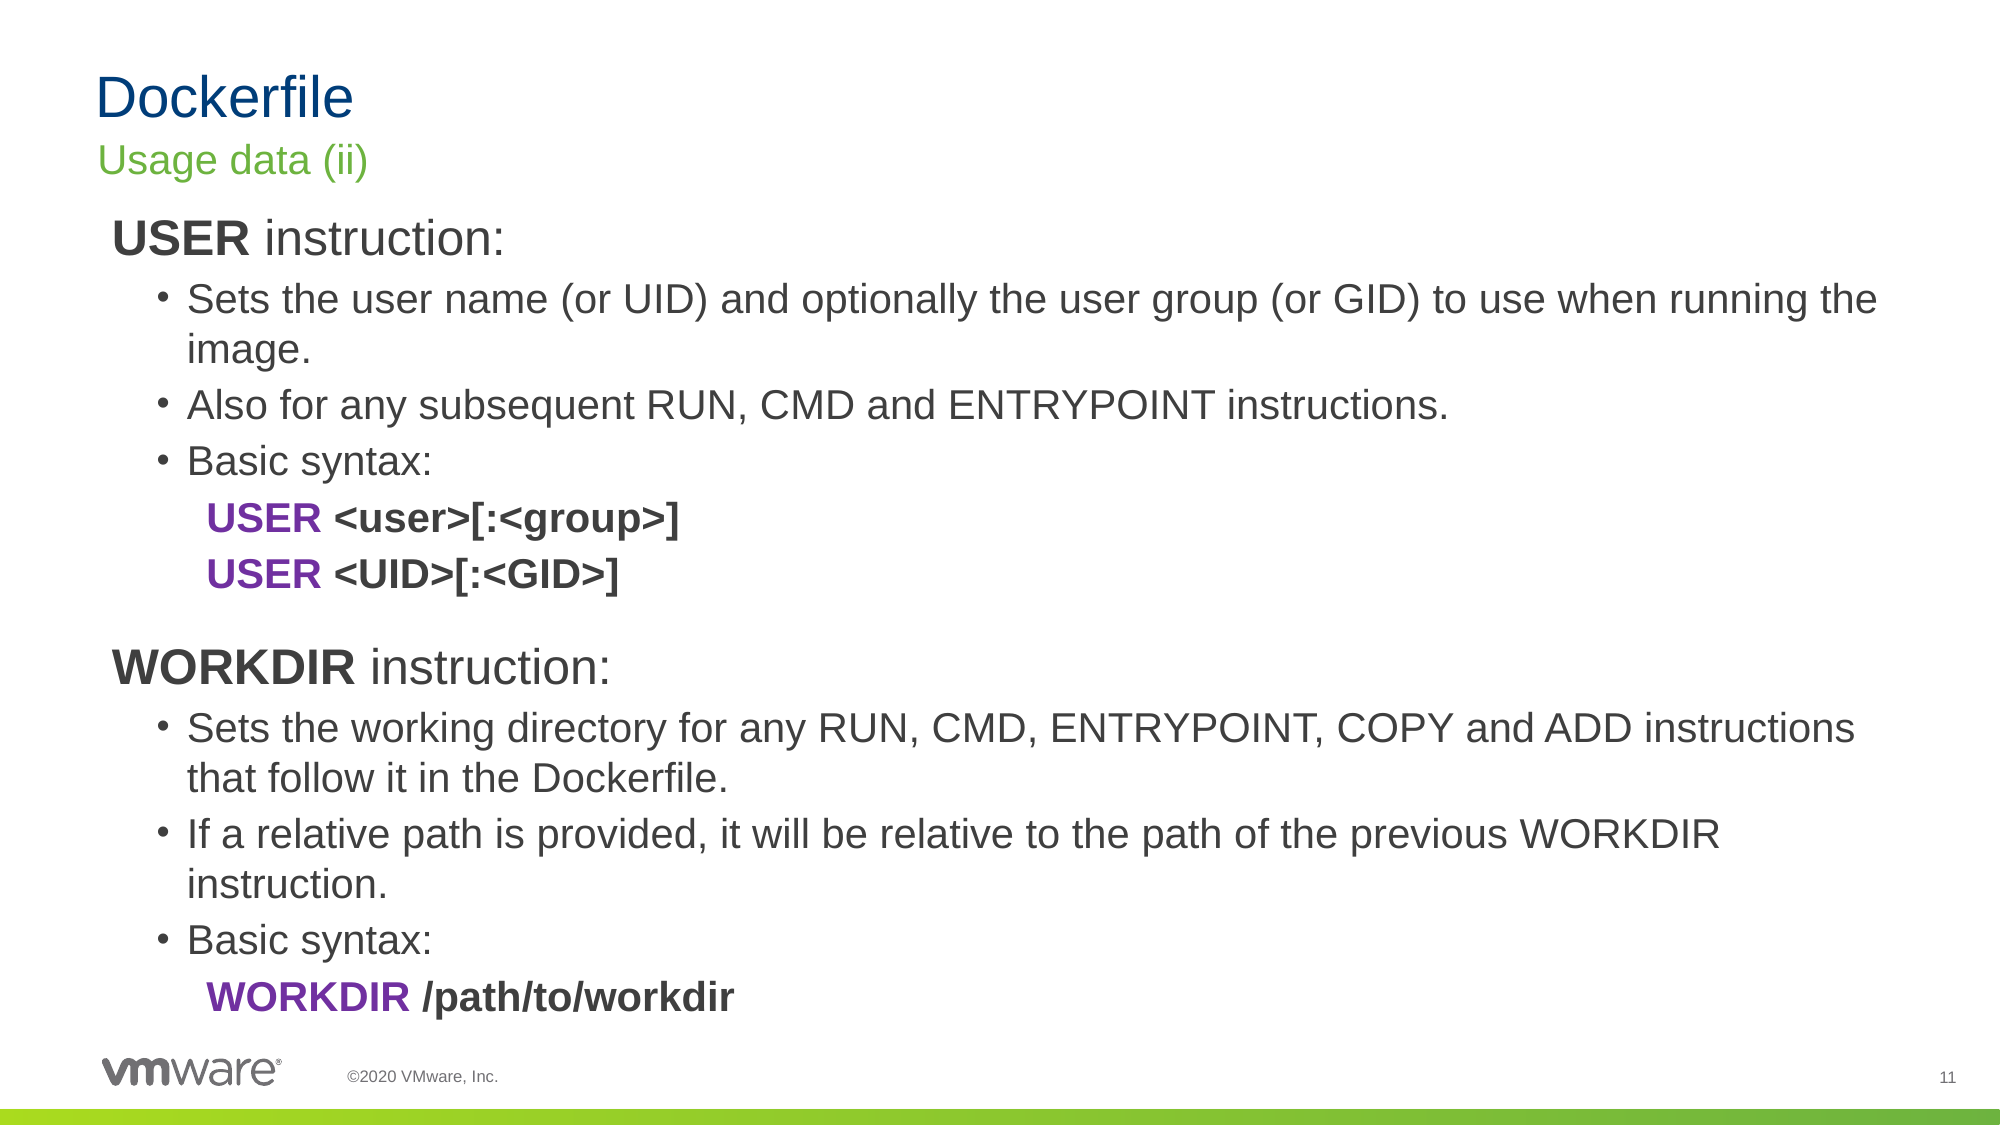

# Dockerfile
Usage data (ii)

USER instruction:
Sets the user name (or UID) and optionally the user group (or GID) to use when running the image.
Also for any subsequent RUN, CMD and ENTRYPOINT instructions.
Basic syntax:
USER <user>[:<group>]
USER <UID>[:<GID>]
WORKDIR instruction:
Sets the working directory for any RUN, CMD, ENTRYPOINT, COPY and ADD instructions that follow it in the Dockerfile.
If a relative path is provided, it will be relative to the path of the previous WORKDIR instruction.
Basic syntax:
WORKDIR /path/to/workdir